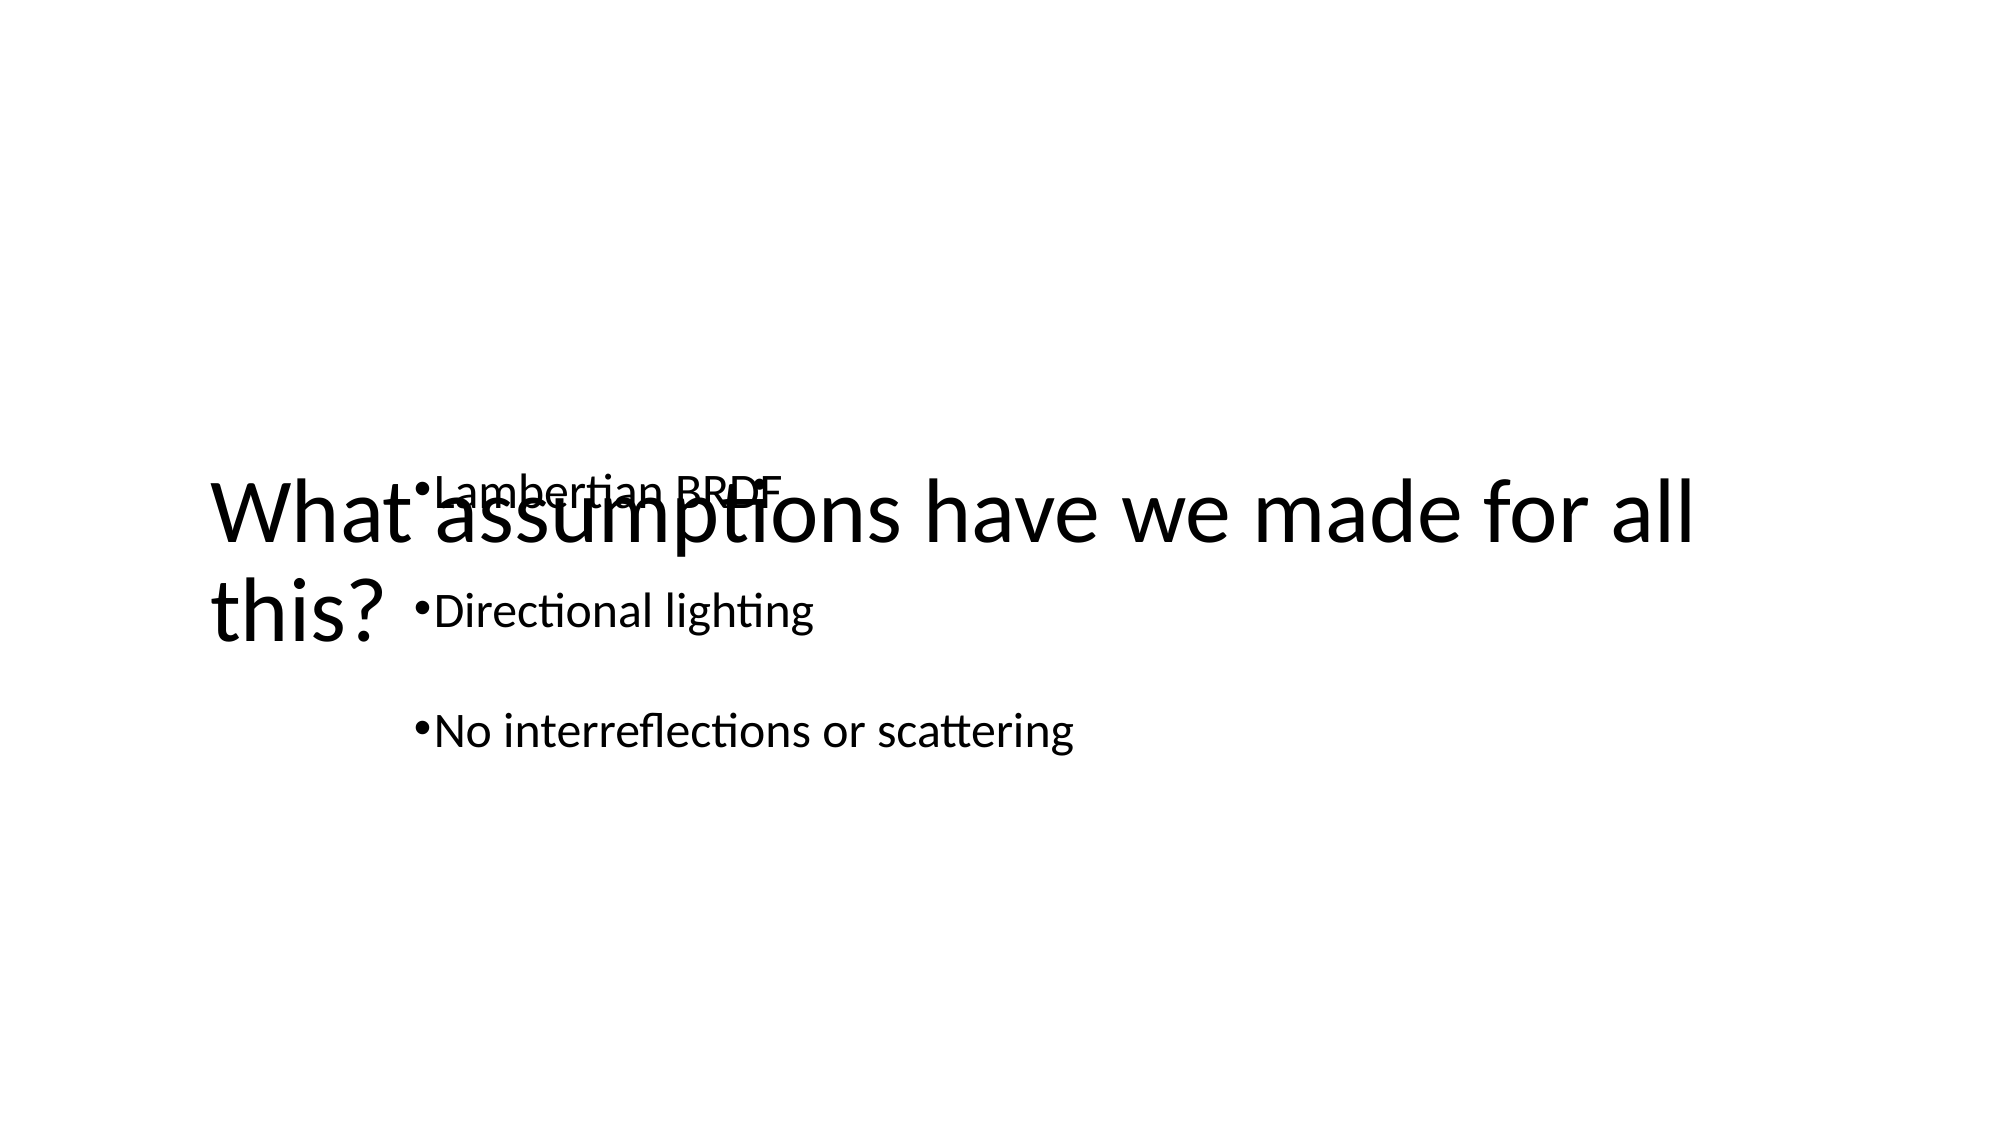

# What assumptions have we made for all this?
Lambertian BRDF

Directional lighting

No interreflections or scattering